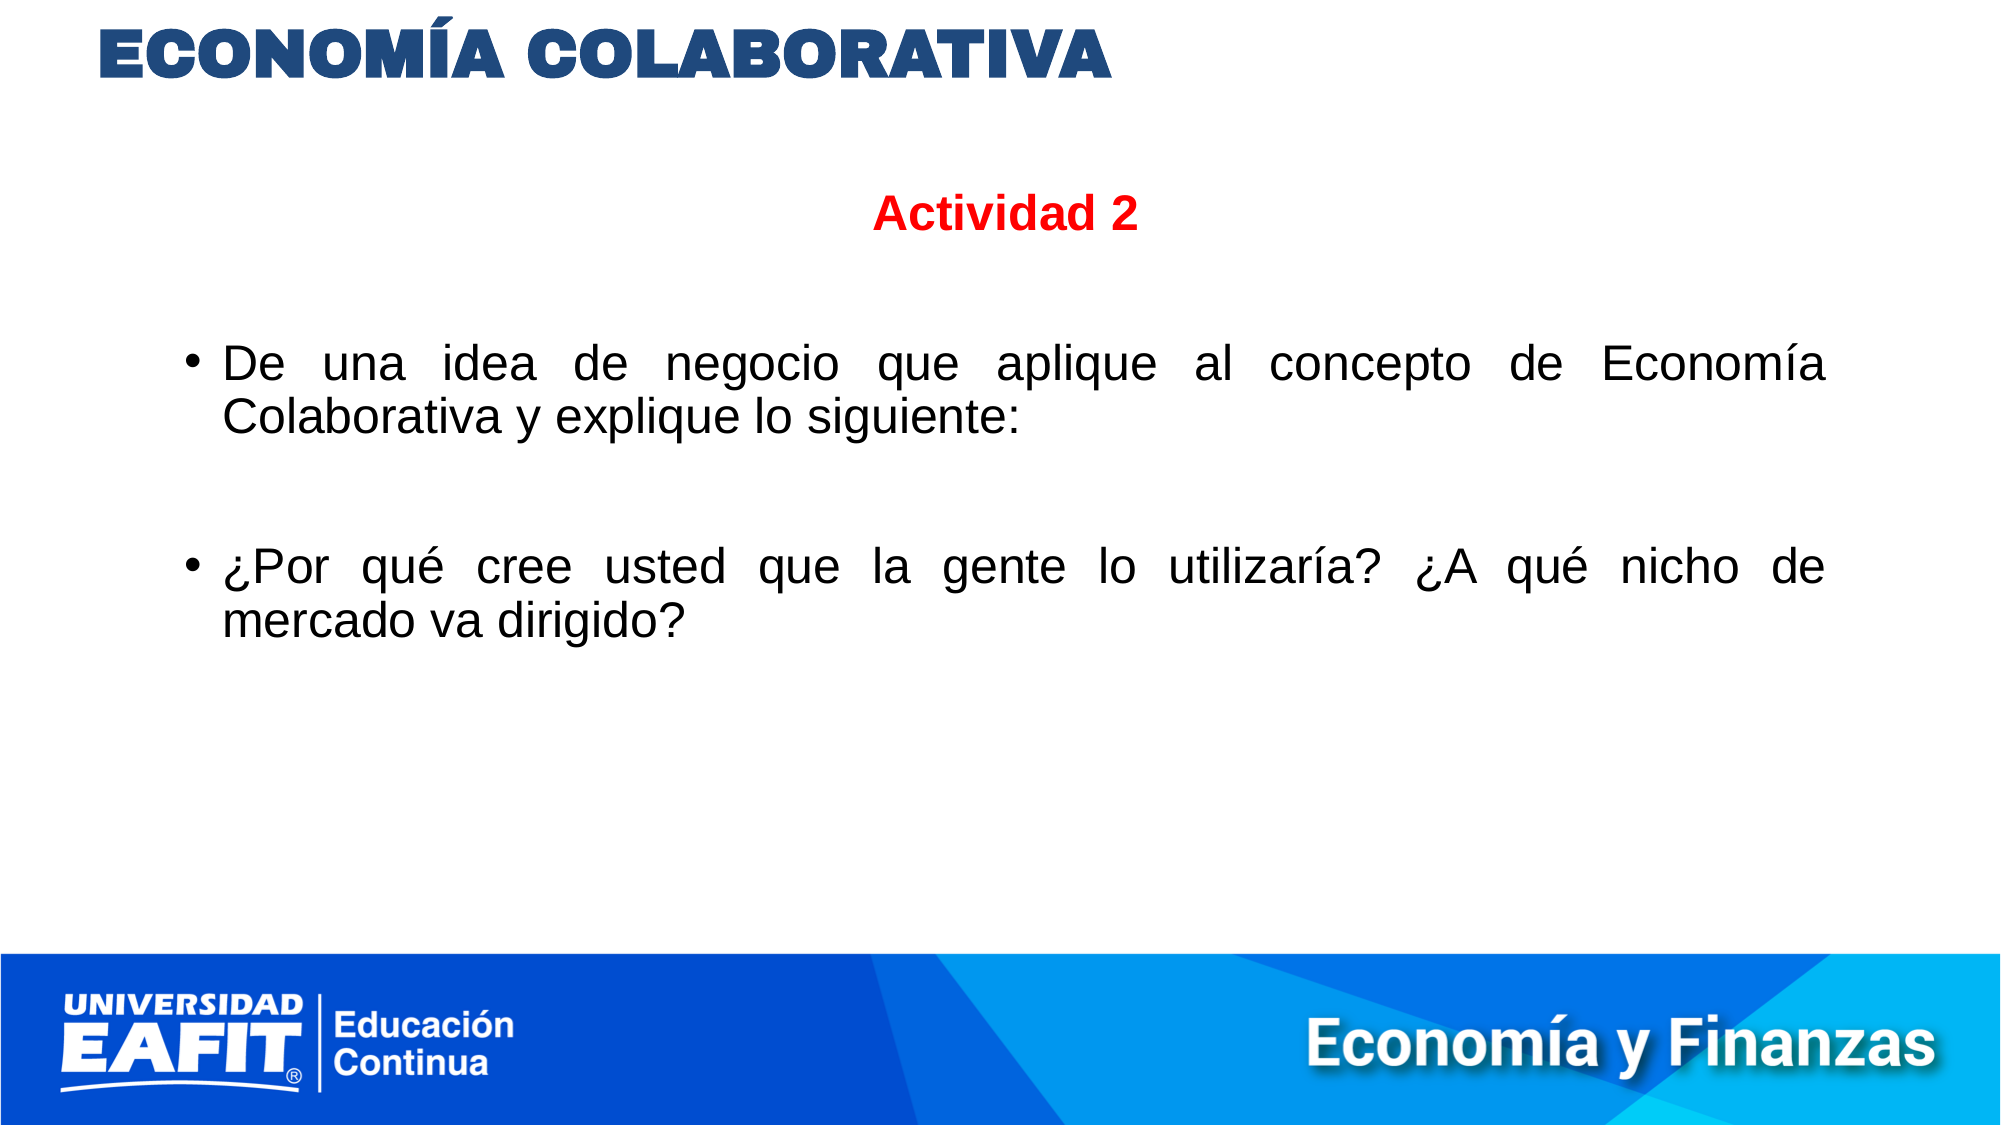

ECONOMÍA COLABORATIVA
Actividad 2

De una idea de negocio que aplique al concepto de Economía Colaborativa y explique lo siguiente:

¿Por qué cree usted que la gente lo utilizaría? ¿A qué nicho de mercado va dirigido?